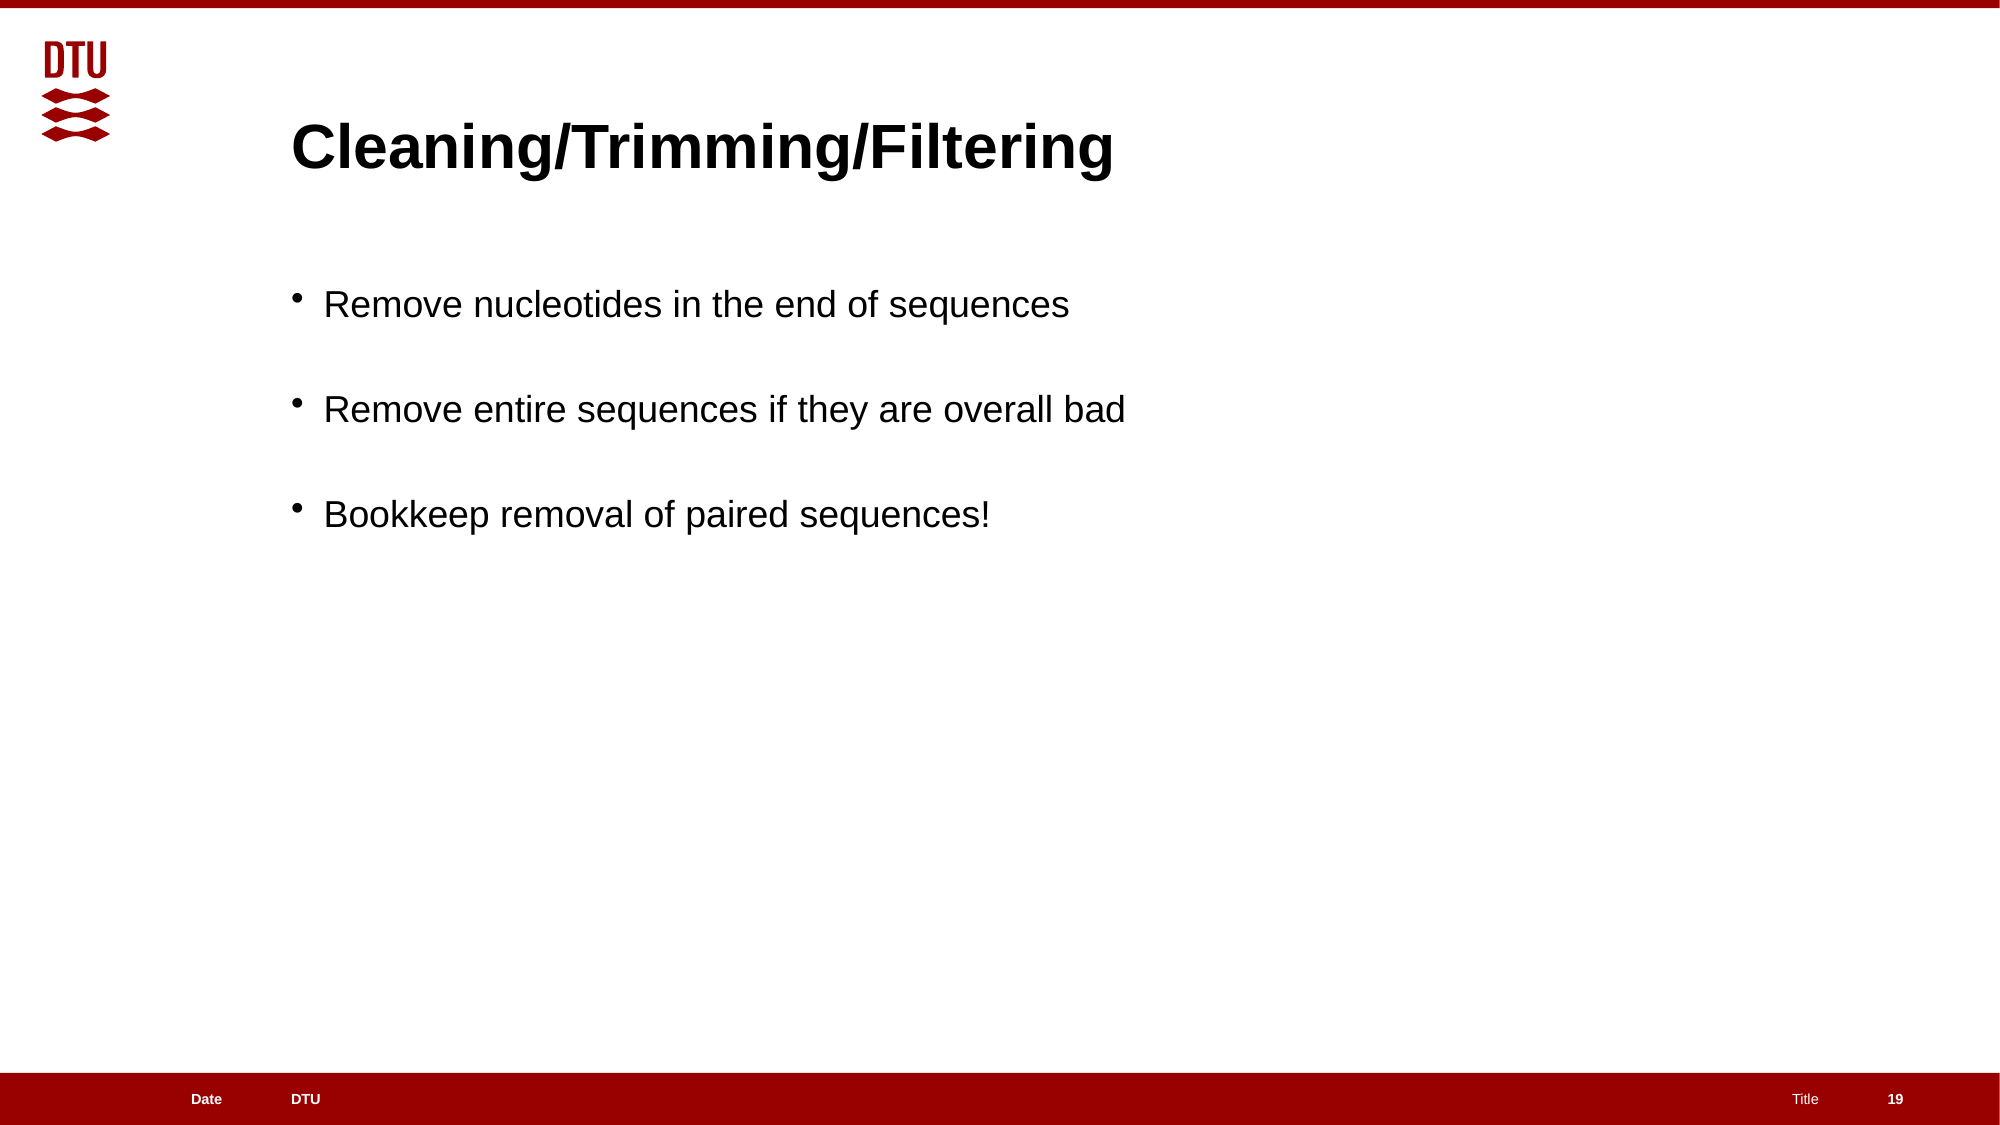

# Cleaning/Trimming/Filtering
Remove nucleotides in the end of sequences

Remove entire sequences if they are overall bad

Bookkeep removal of paired sequences!
19